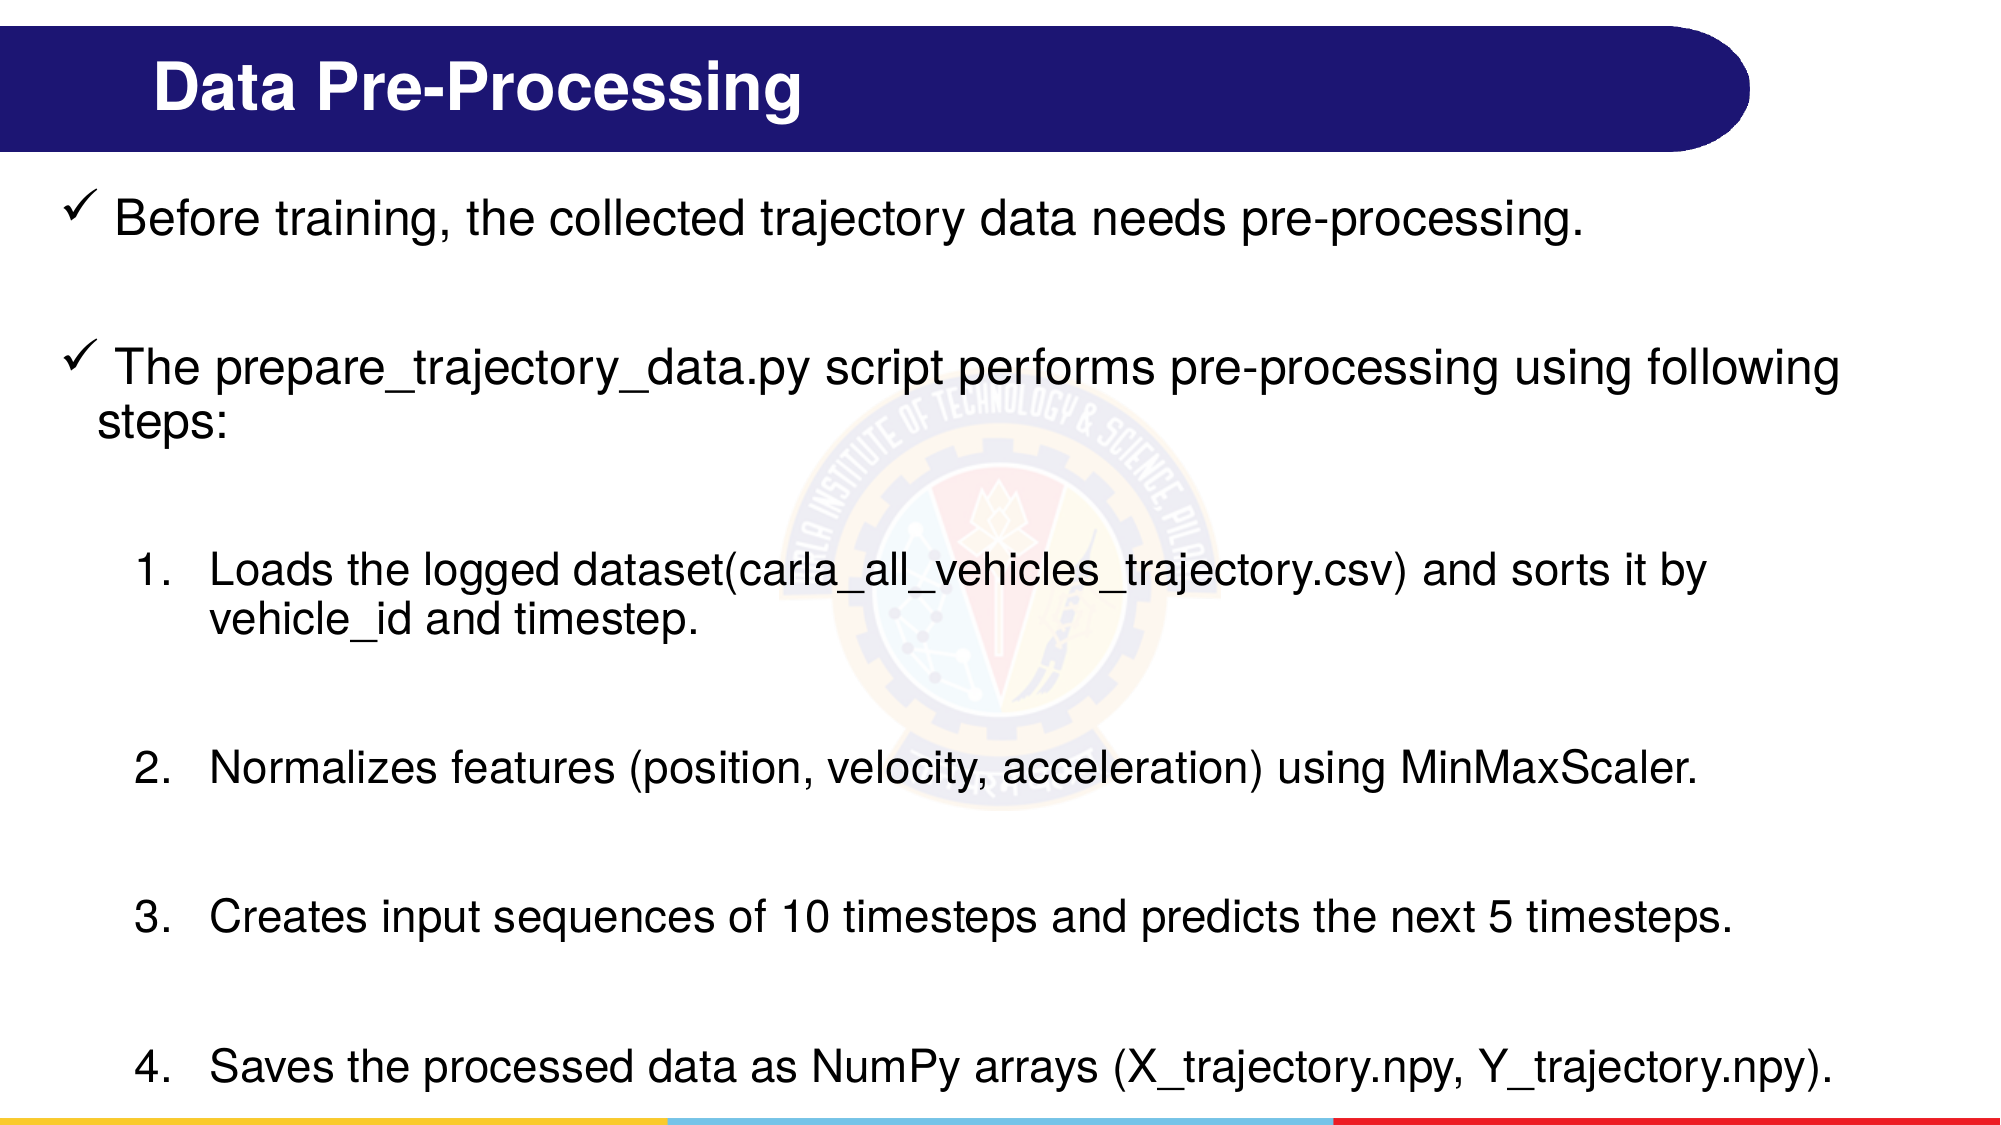

# Data Pre-Processing
 Before training, the collected trajectory data needs pre-processing.

 The prepare_trajectory_data.py script performs pre-processing using following steps:

Loads the logged dataset(carla_all_vehicles_trajectory.csv) and sorts it by vehicle_id and timestep.

Normalizes features (position, velocity, acceleration) using MinMaxScaler.

Creates input sequences of 10 timesteps and predicts the next 5 timesteps.

Saves the processed data as NumPy arrays (X_trajectory.npy, Y_trajectory.npy).